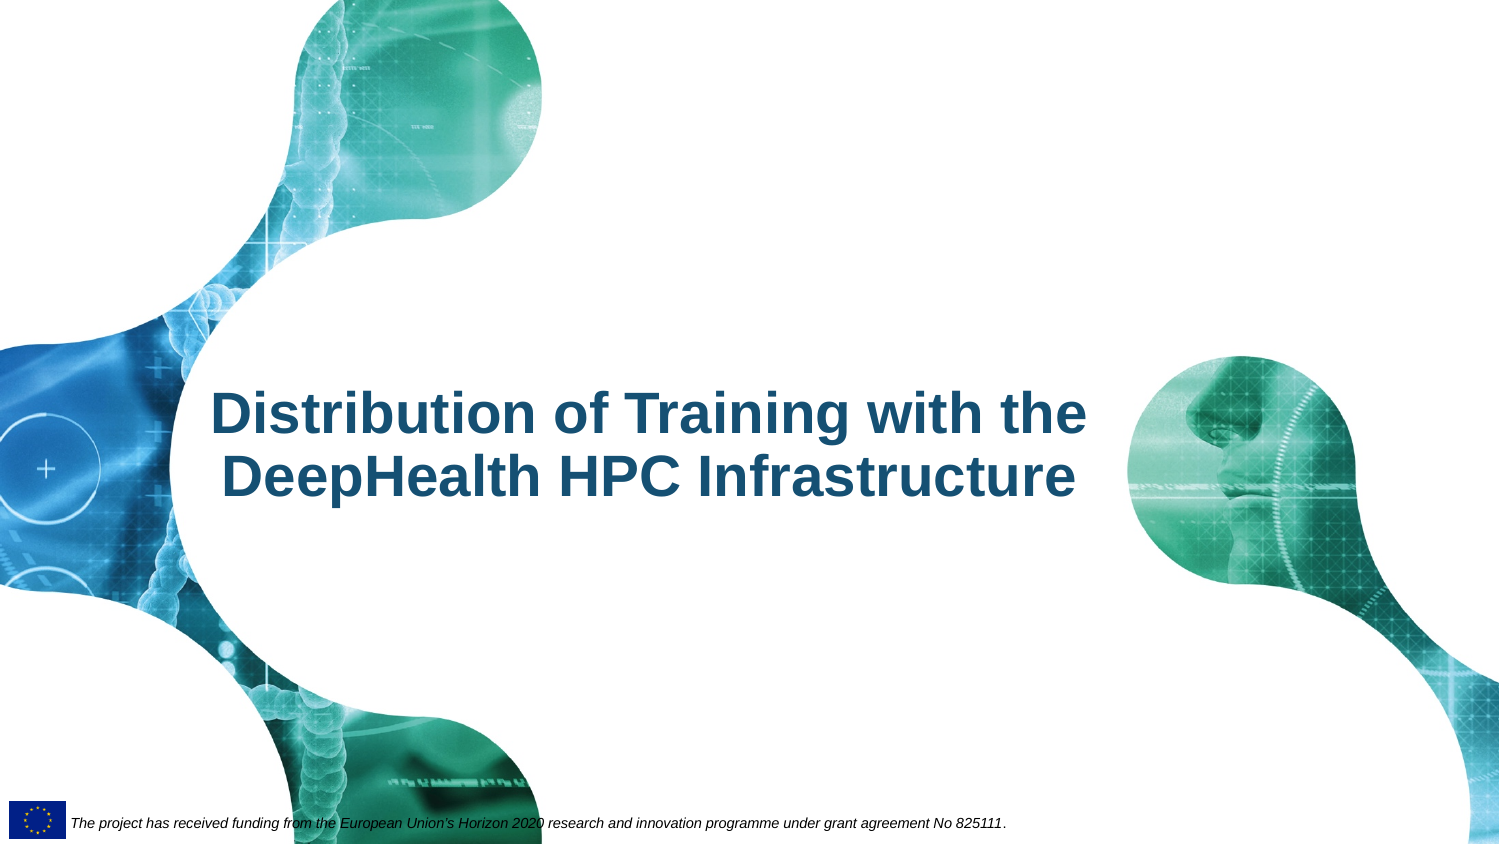

# Distribution of Training with the DeepHealth HPC Infrastructure